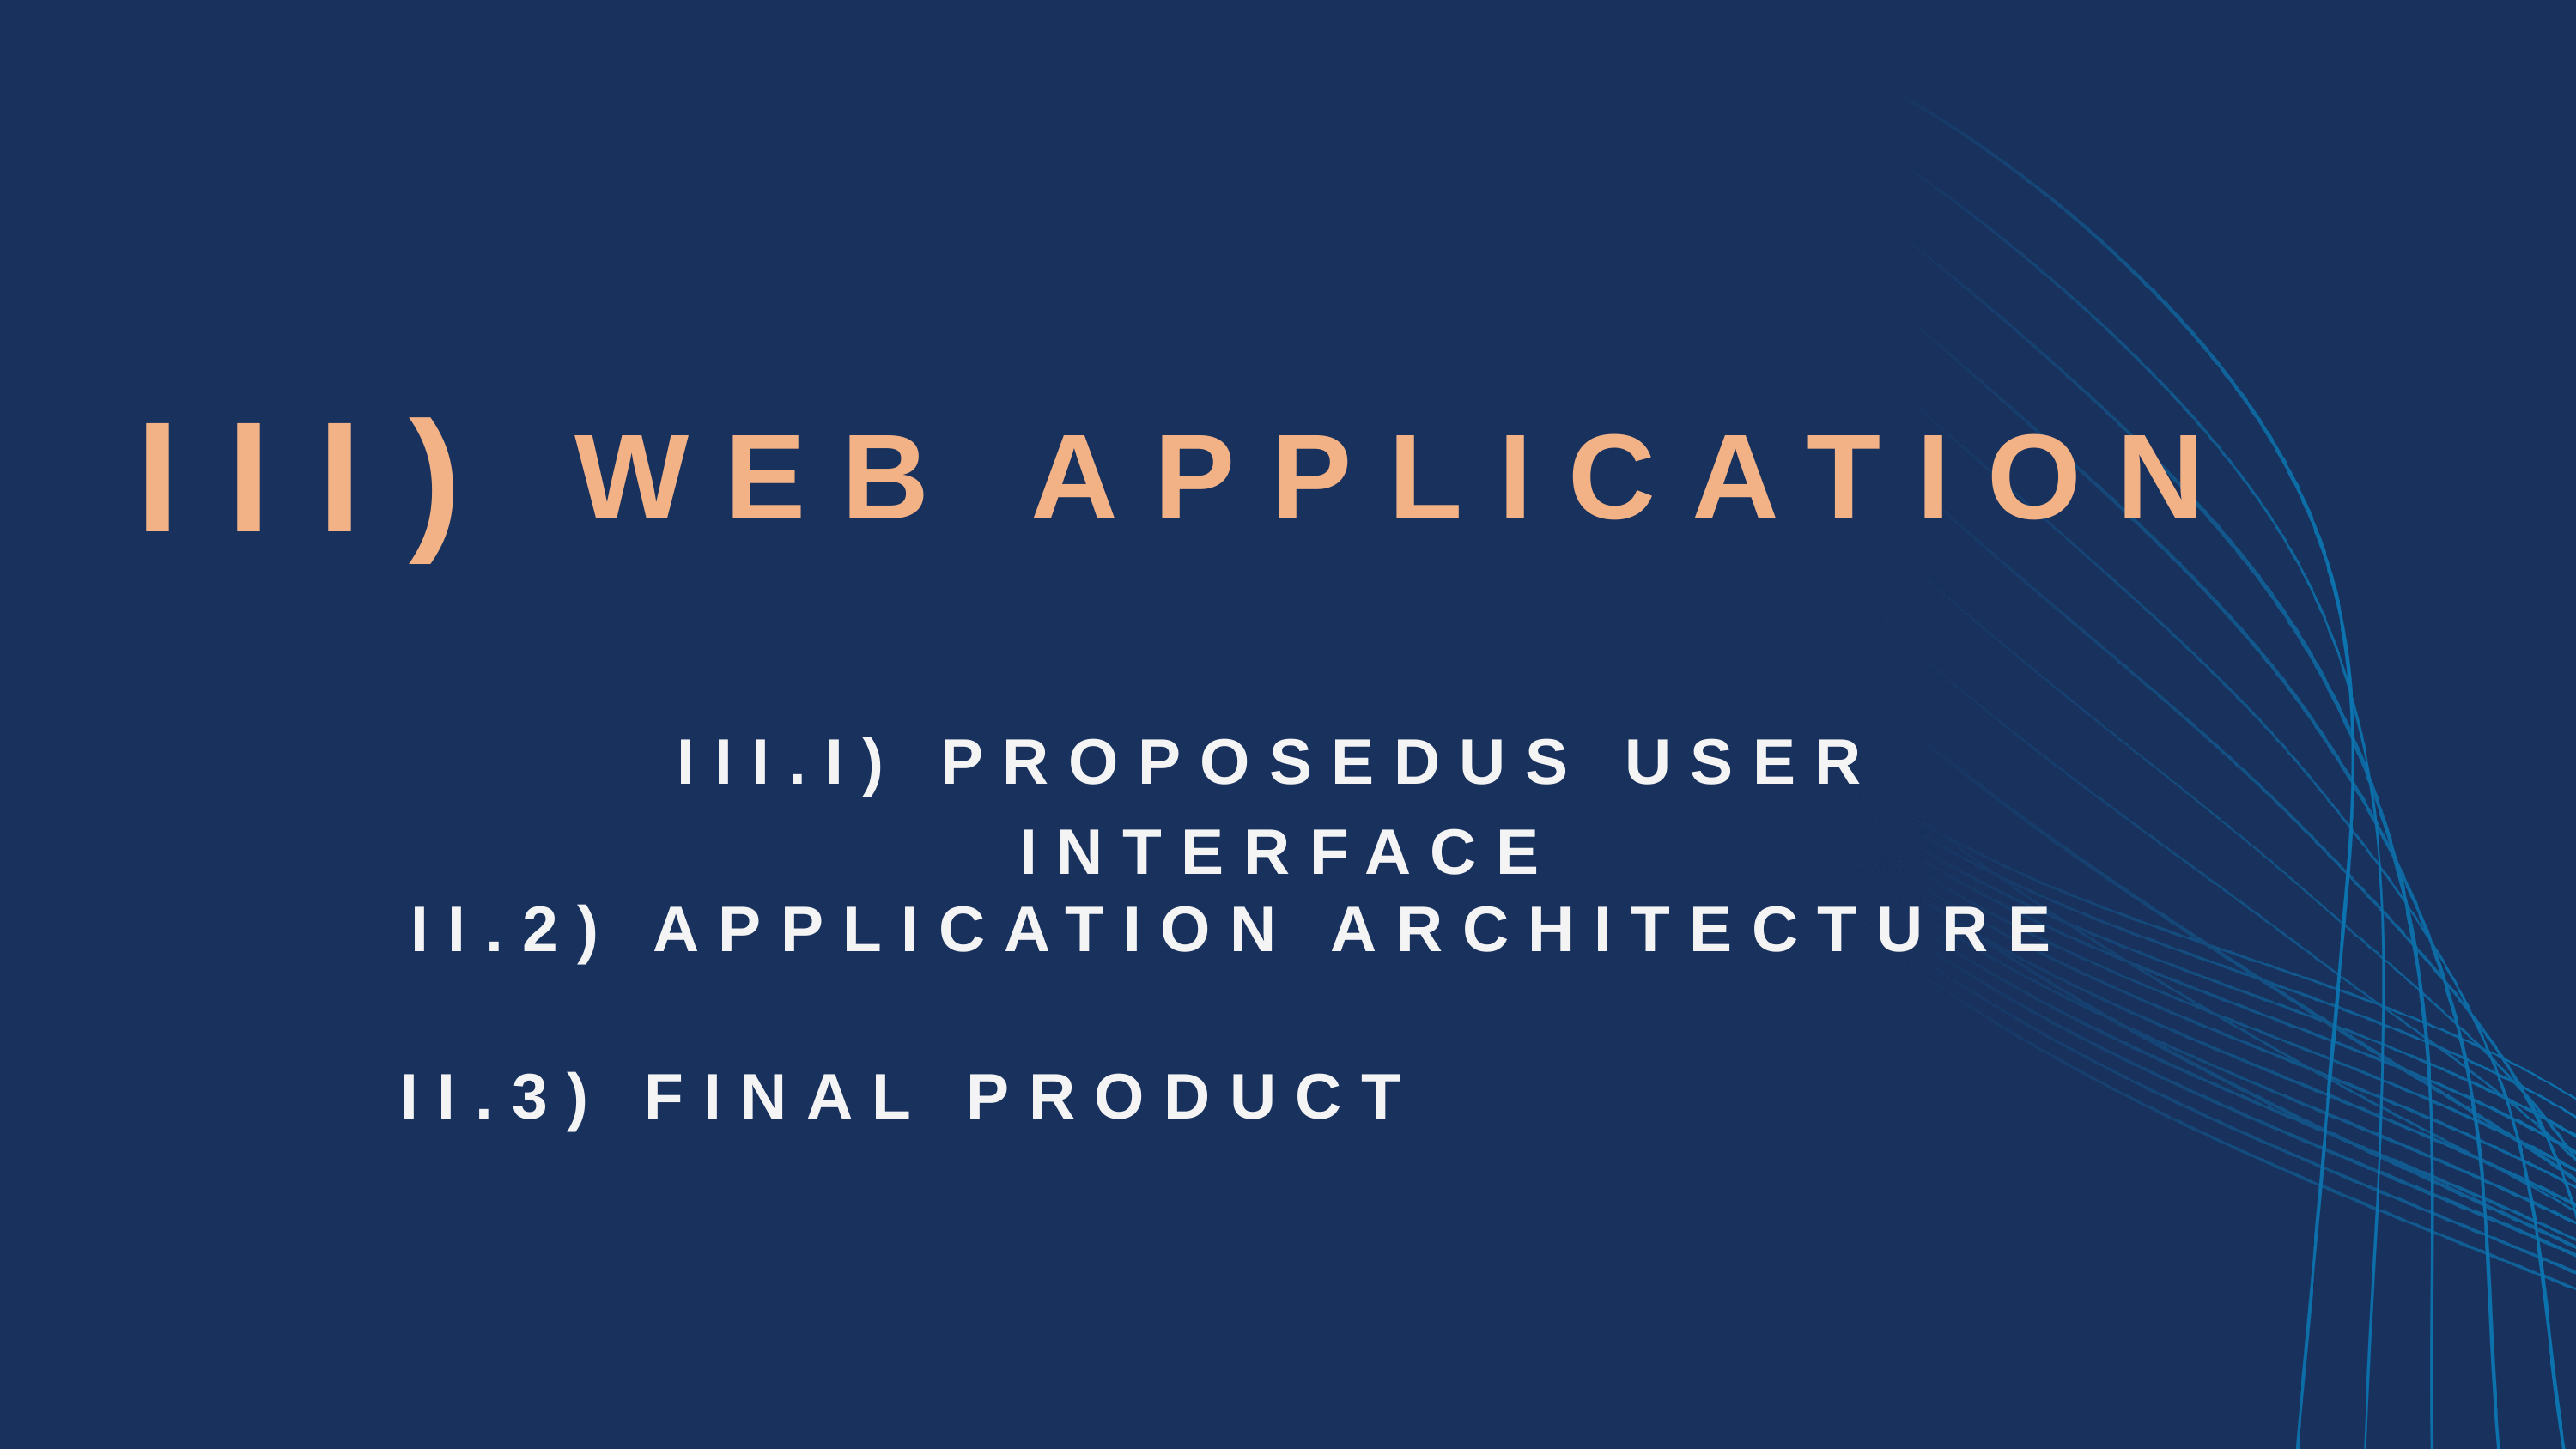

III)
WEB APPLICATION
III.I) PROPOSEDUS USER INTERFACE
II.2) APPLICATION ARCHITECTURE
II.3) FINAL PRODUCT